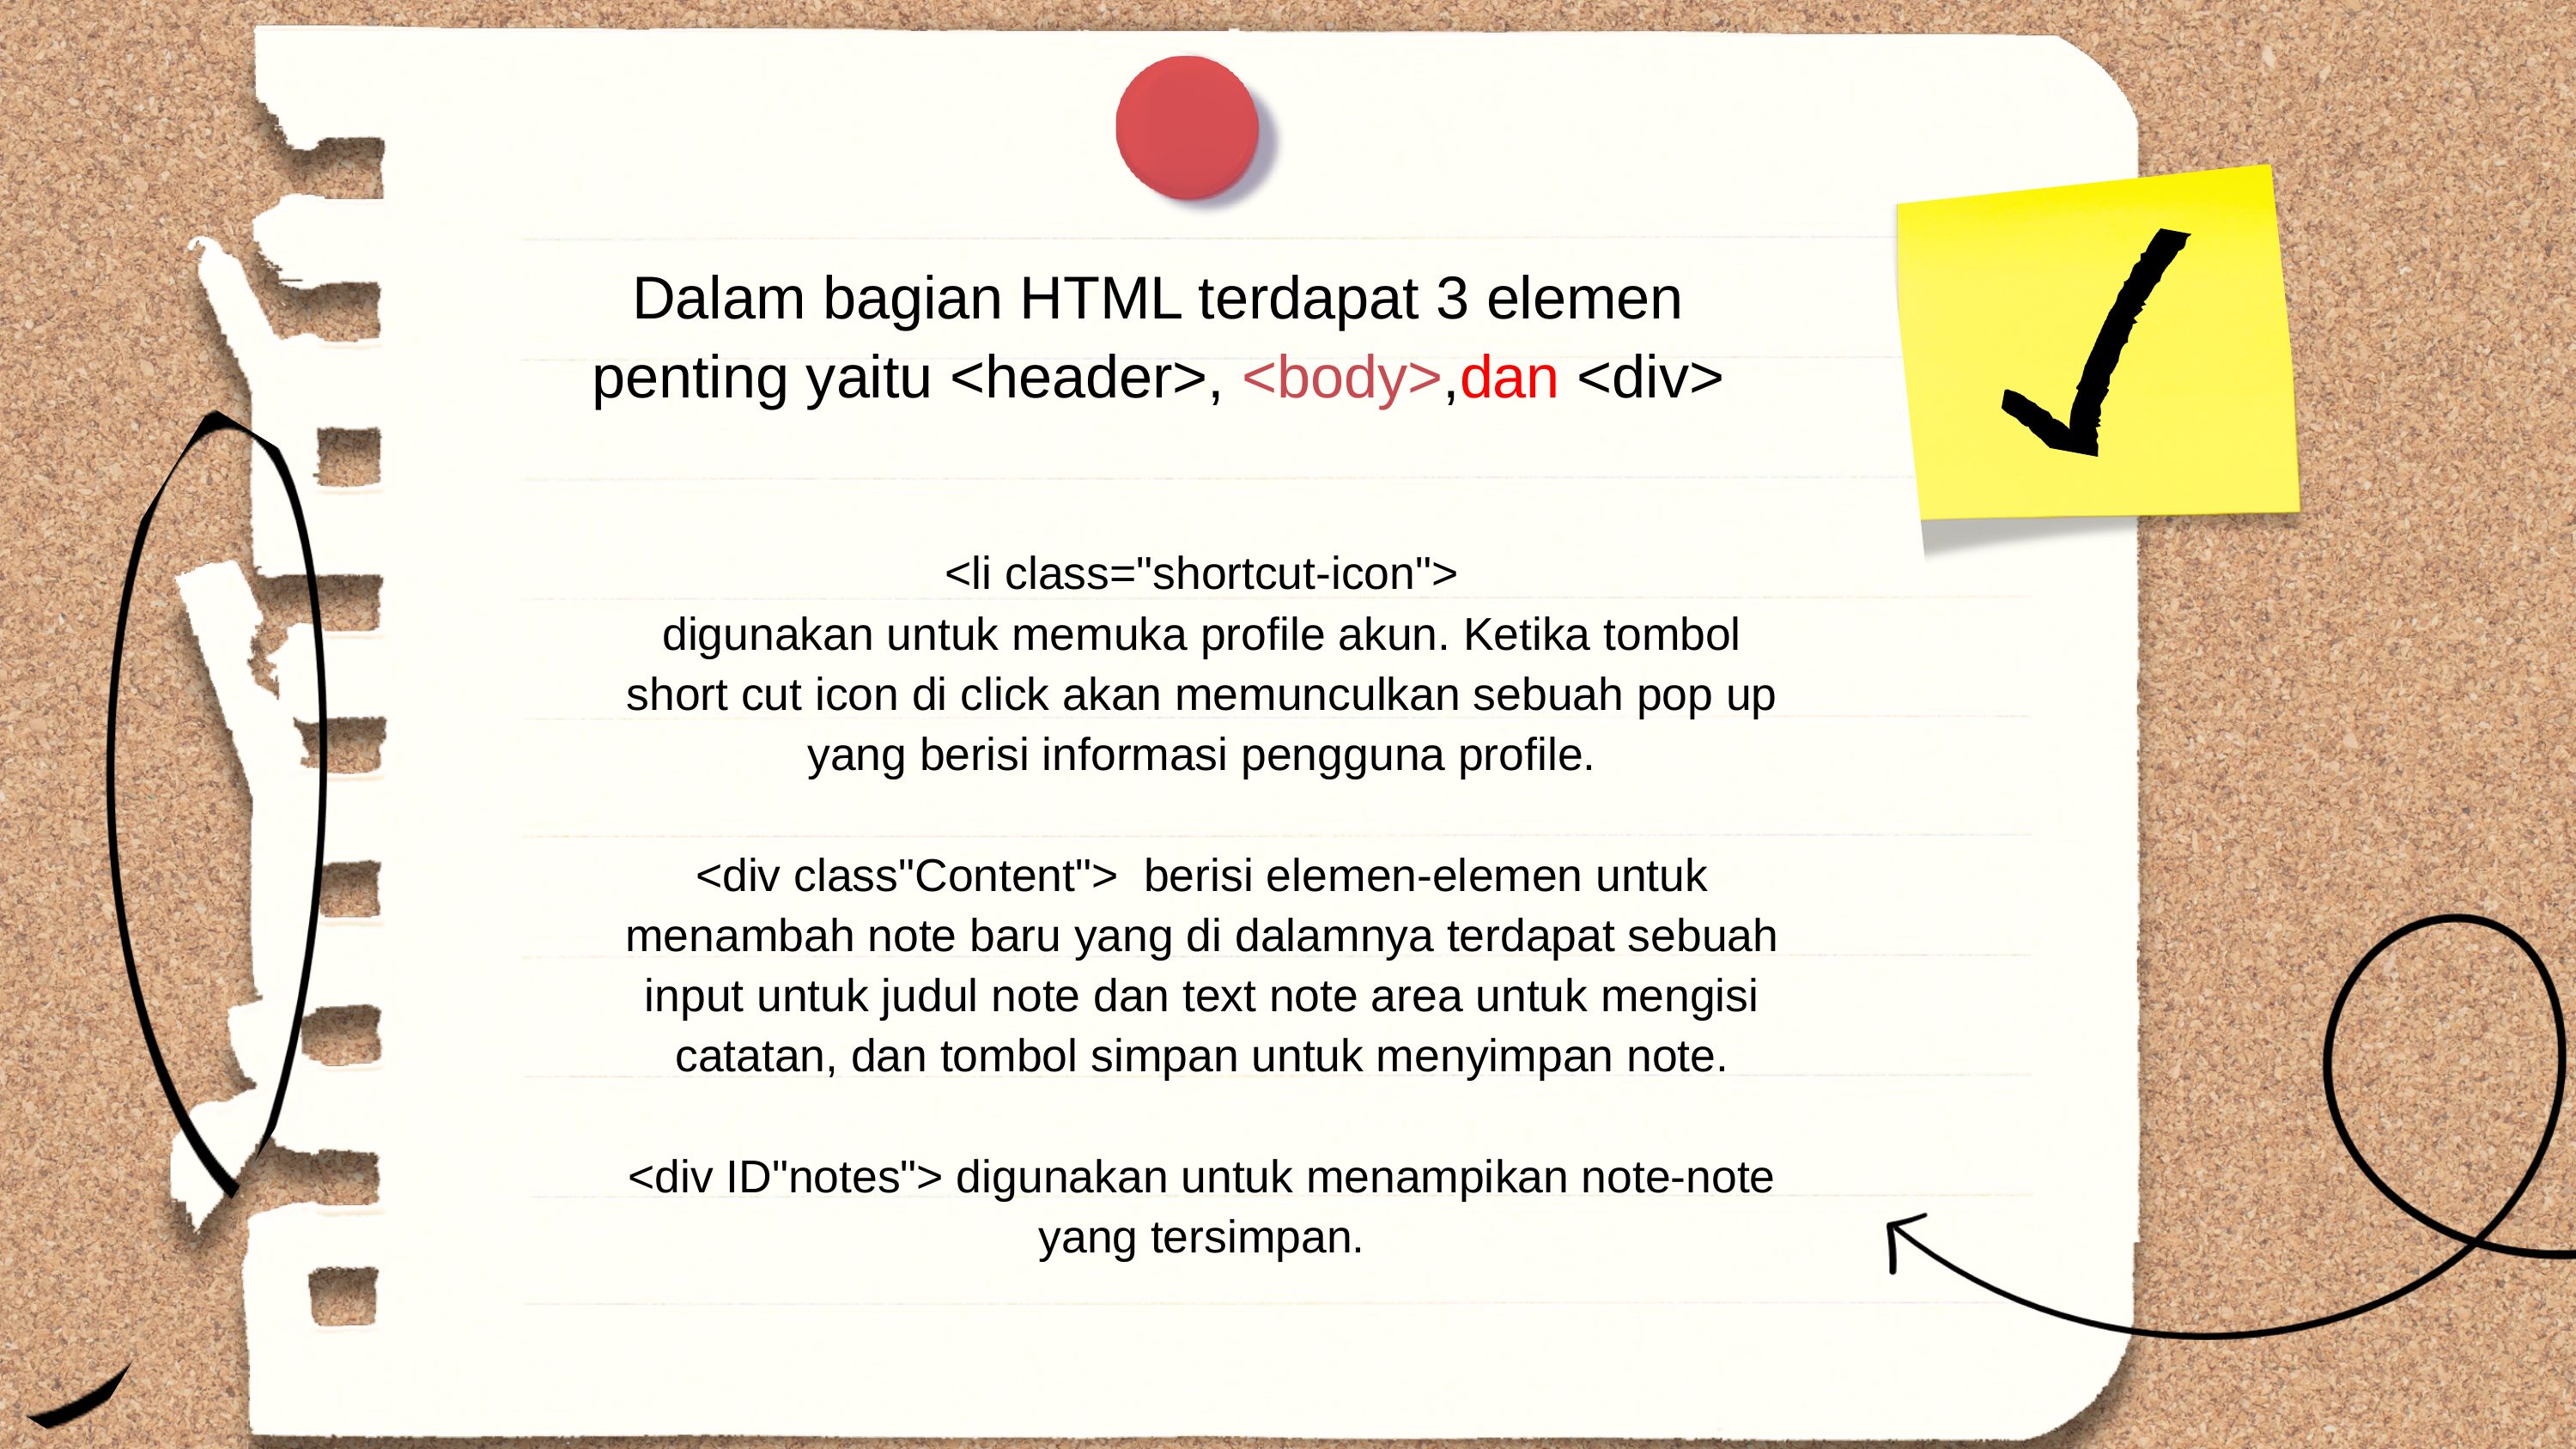

Dalam bagian HTML terdapat 3 elemen penting yaitu <header>, <body>,dan <div>
<li class="shortcut-icon">
digunakan untuk memuka profile akun. Ketika tombol short cut icon di click akan memunculkan sebuah pop up yang berisi informasi pengguna profile.

<div class"Content">  berisi elemen-elemen untuk menambah note baru yang di dalamnya terdapat sebuah input untuk judul note dan text note area untuk mengisi catatan, dan tombol simpan untuk menyimpan note.

<div ID"notes"> digunakan untuk menampikan note-note yang tersimpan.